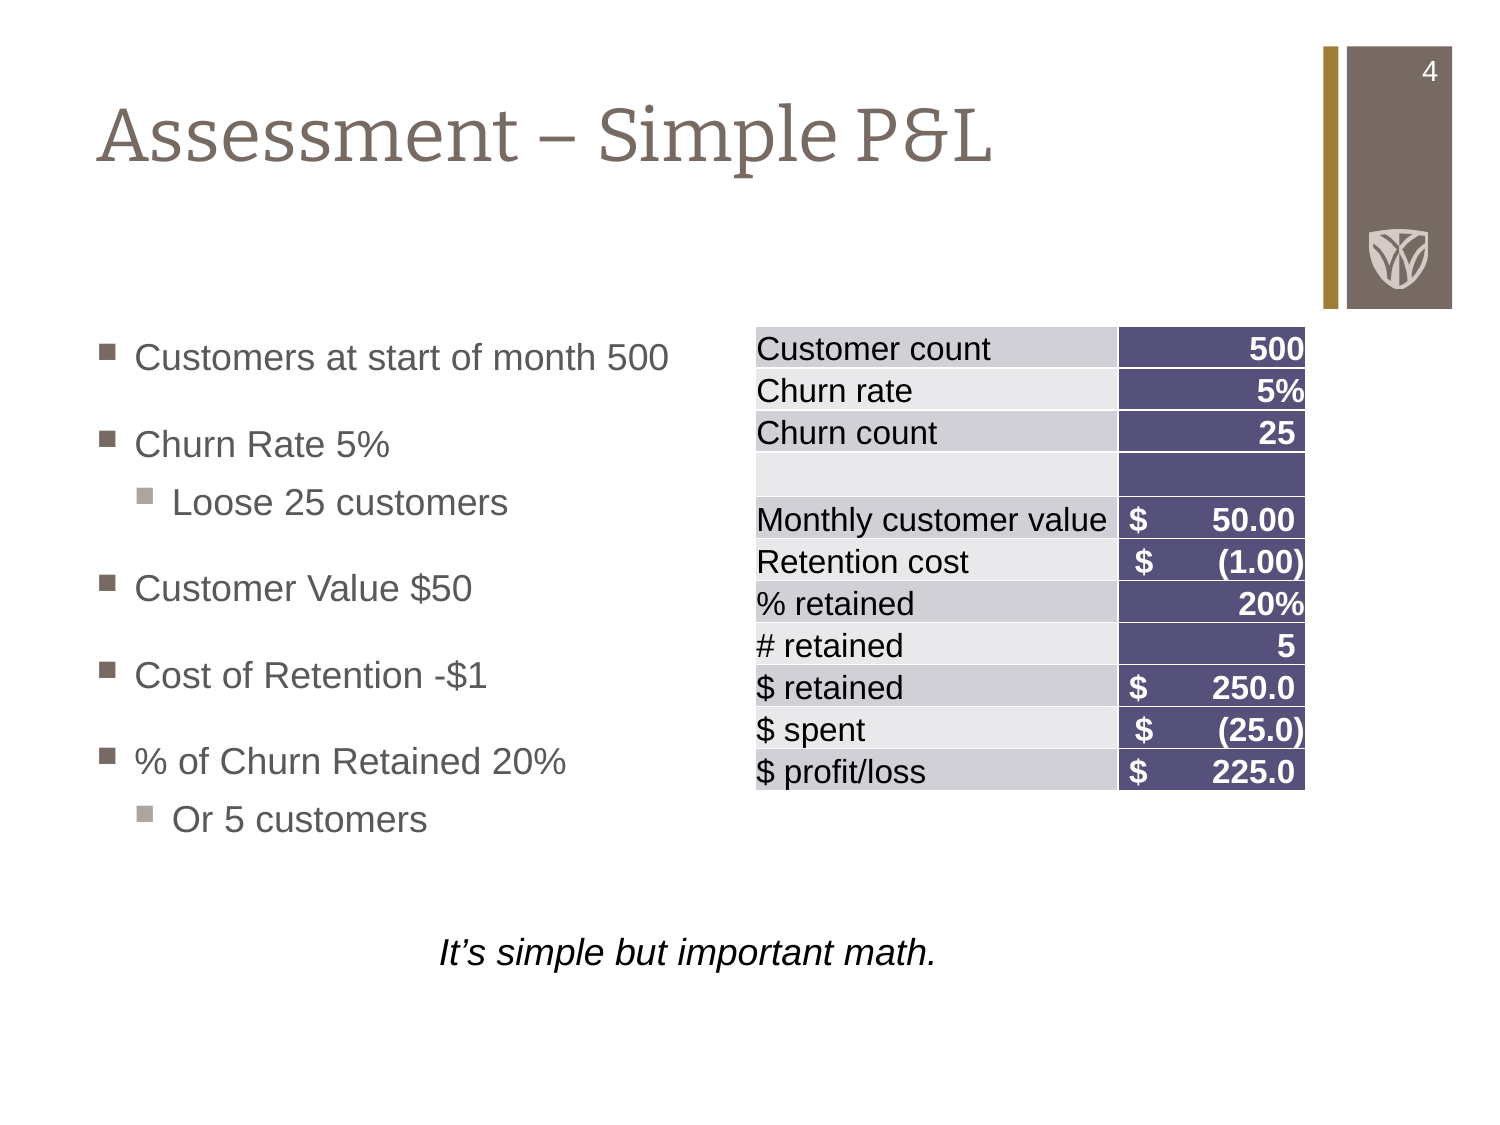

4
# Assessment – Simple P&L
Customers at start of month 500
Churn Rate 5%
Loose 25 customers
Customer Value $50
Cost of Retention -$1
% of Churn Retained 20%
Or 5 customers

| Customer count | 500 |
| --- | --- |
| Churn rate | 5% |
| Churn count | 25 |
|  |  |
| Monthly customer value | $ 50.00 |
| Retention cost | $ (1.00) |
| % retained | 20% |
| # retained | 5 |
| $ retained | $ 250.0 |
| $ spent | $ (25.0) |
| $ profit/loss | $ 225.0 |
It’s simple but important math.